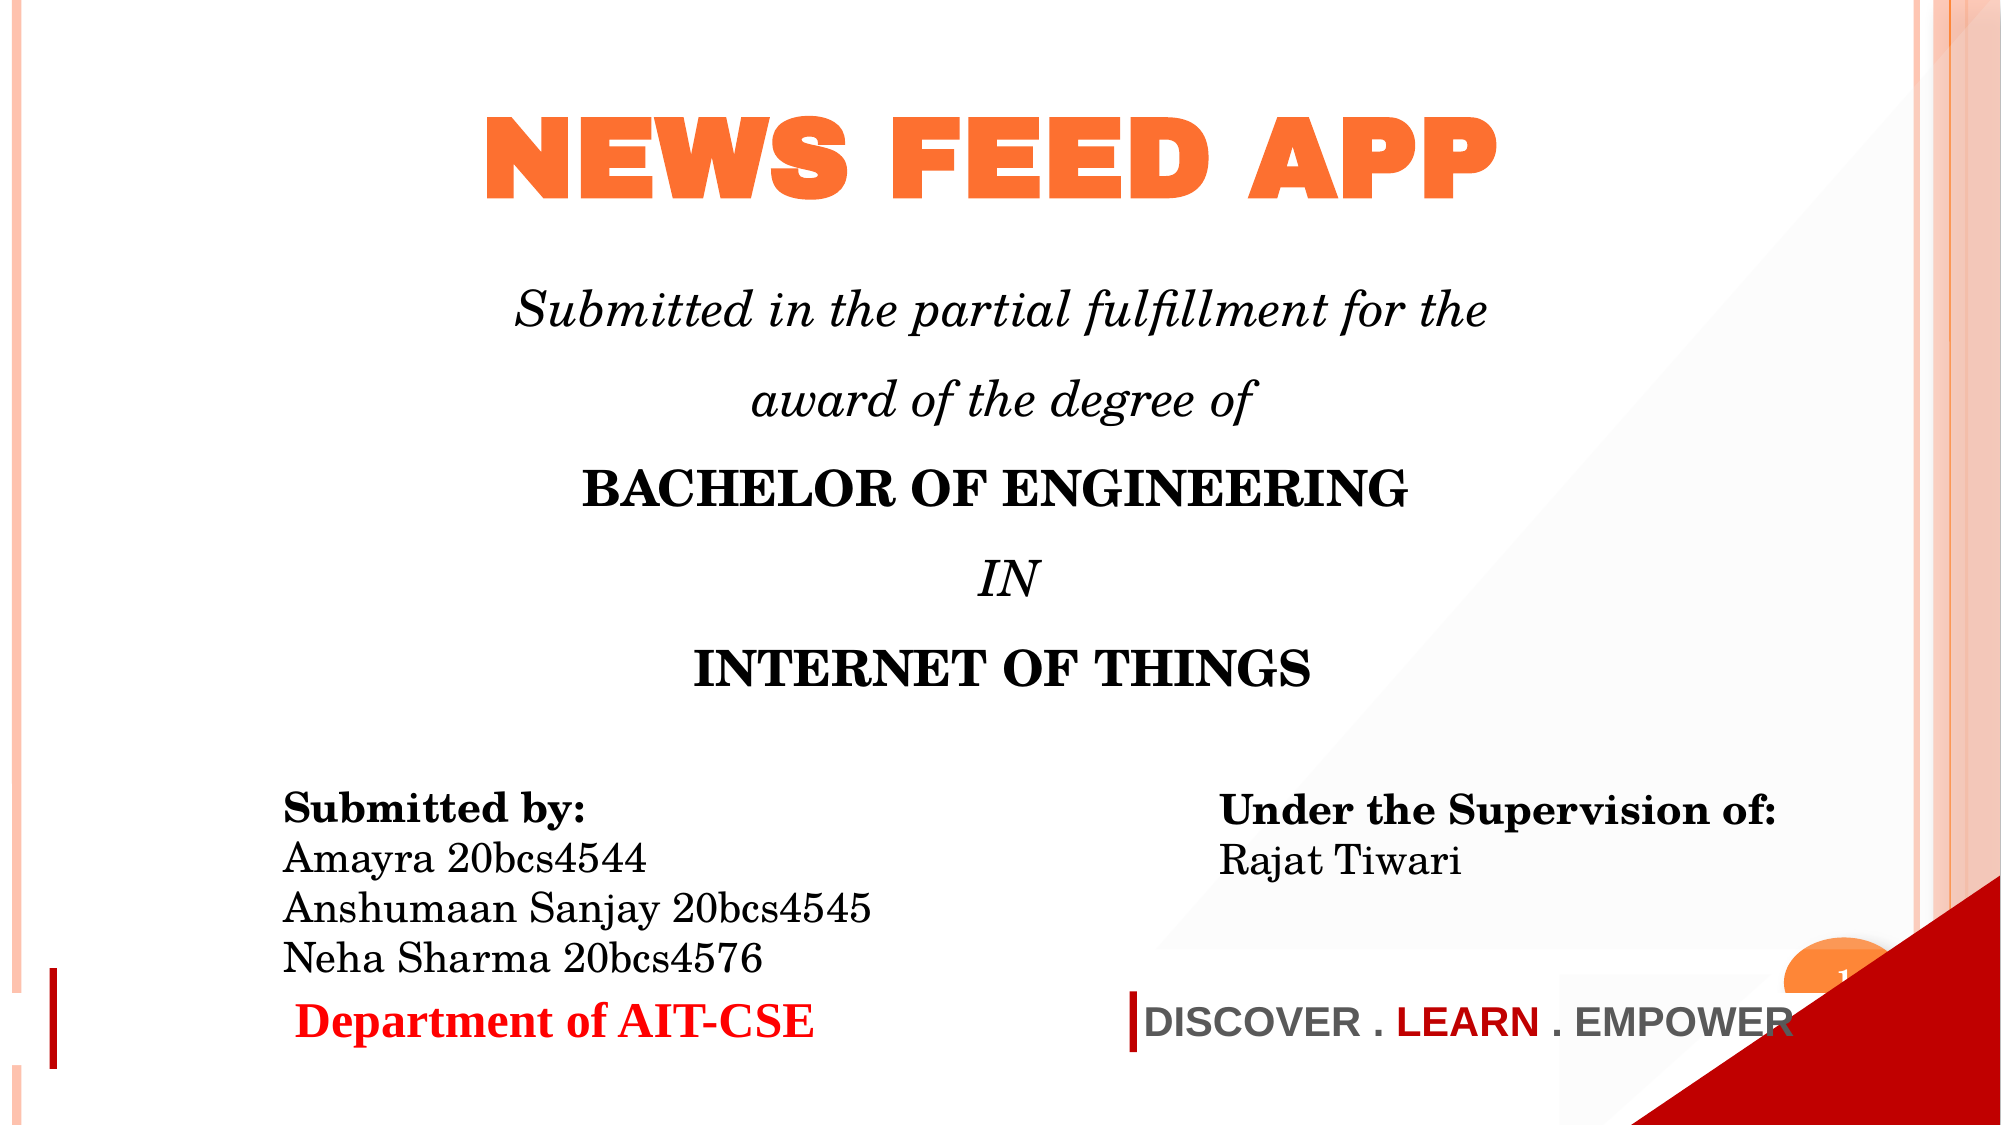

News Feed App
Submitted in the partial fulfillment for the award of the degree of
BACHELOR OF ENGINEERING
 IN
INTERNET OF THINGS
Submitted by:
Amayra 20bcs4544
Anshumaan Sanjay 20bcs4545
Neha Sharma 20bcs4576

Under the Supervision of:
Rajat Tiwari

1

Department of AIT-CSE
DISCOVER . LEARN . EMPOWER